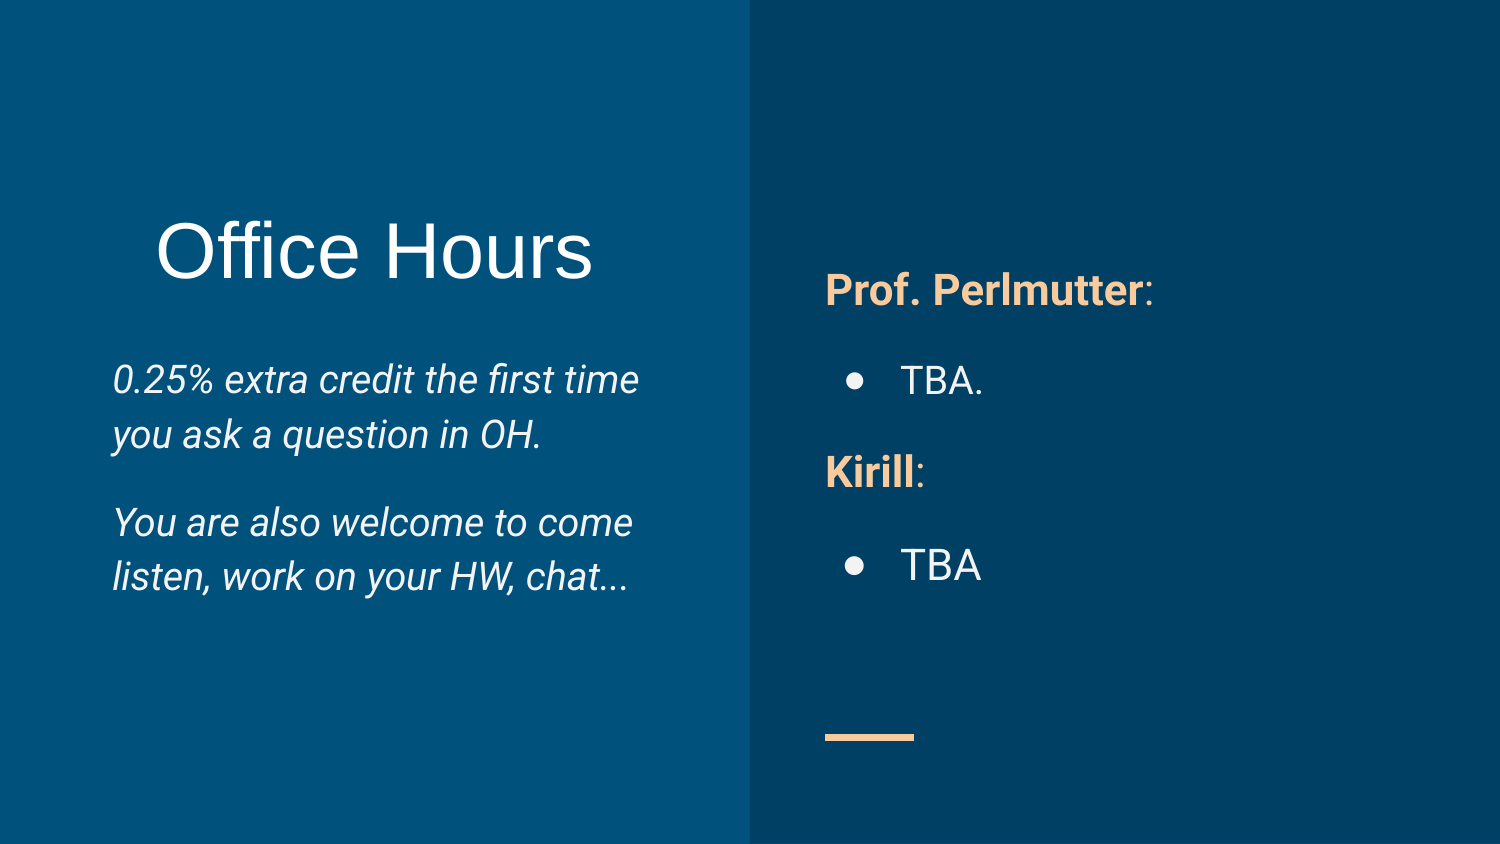

# Office Hours
Prof. Perlmutter:
TBA.
Kirill:
TBA
0.25% extra credit the first time you ask a question in OH.
You are also welcome to come listen, work on your HW, chat...